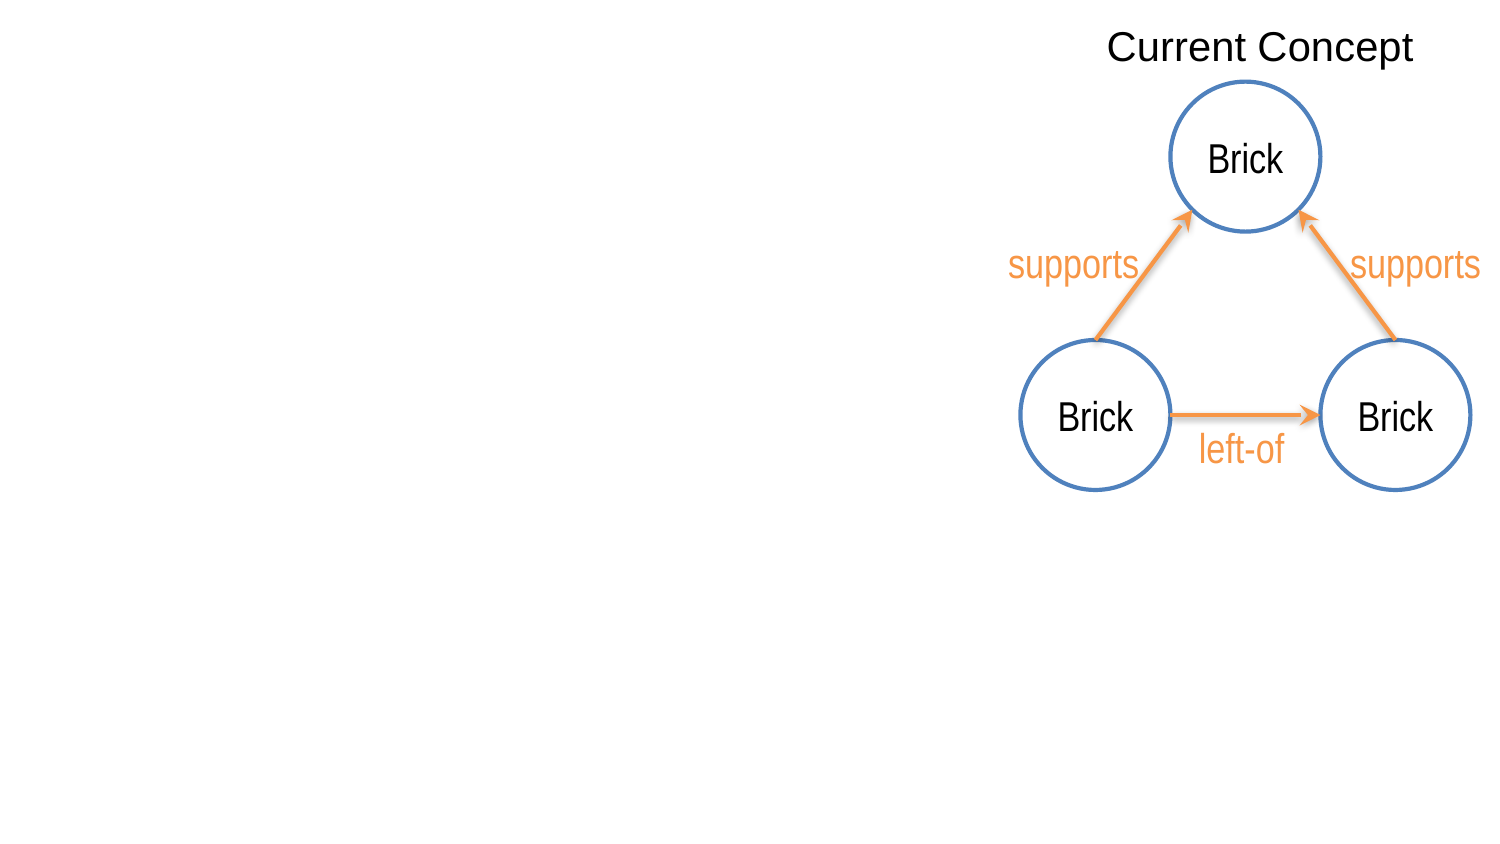

Current Concept
Brick
supports
supports
Brick
Brick
left-of